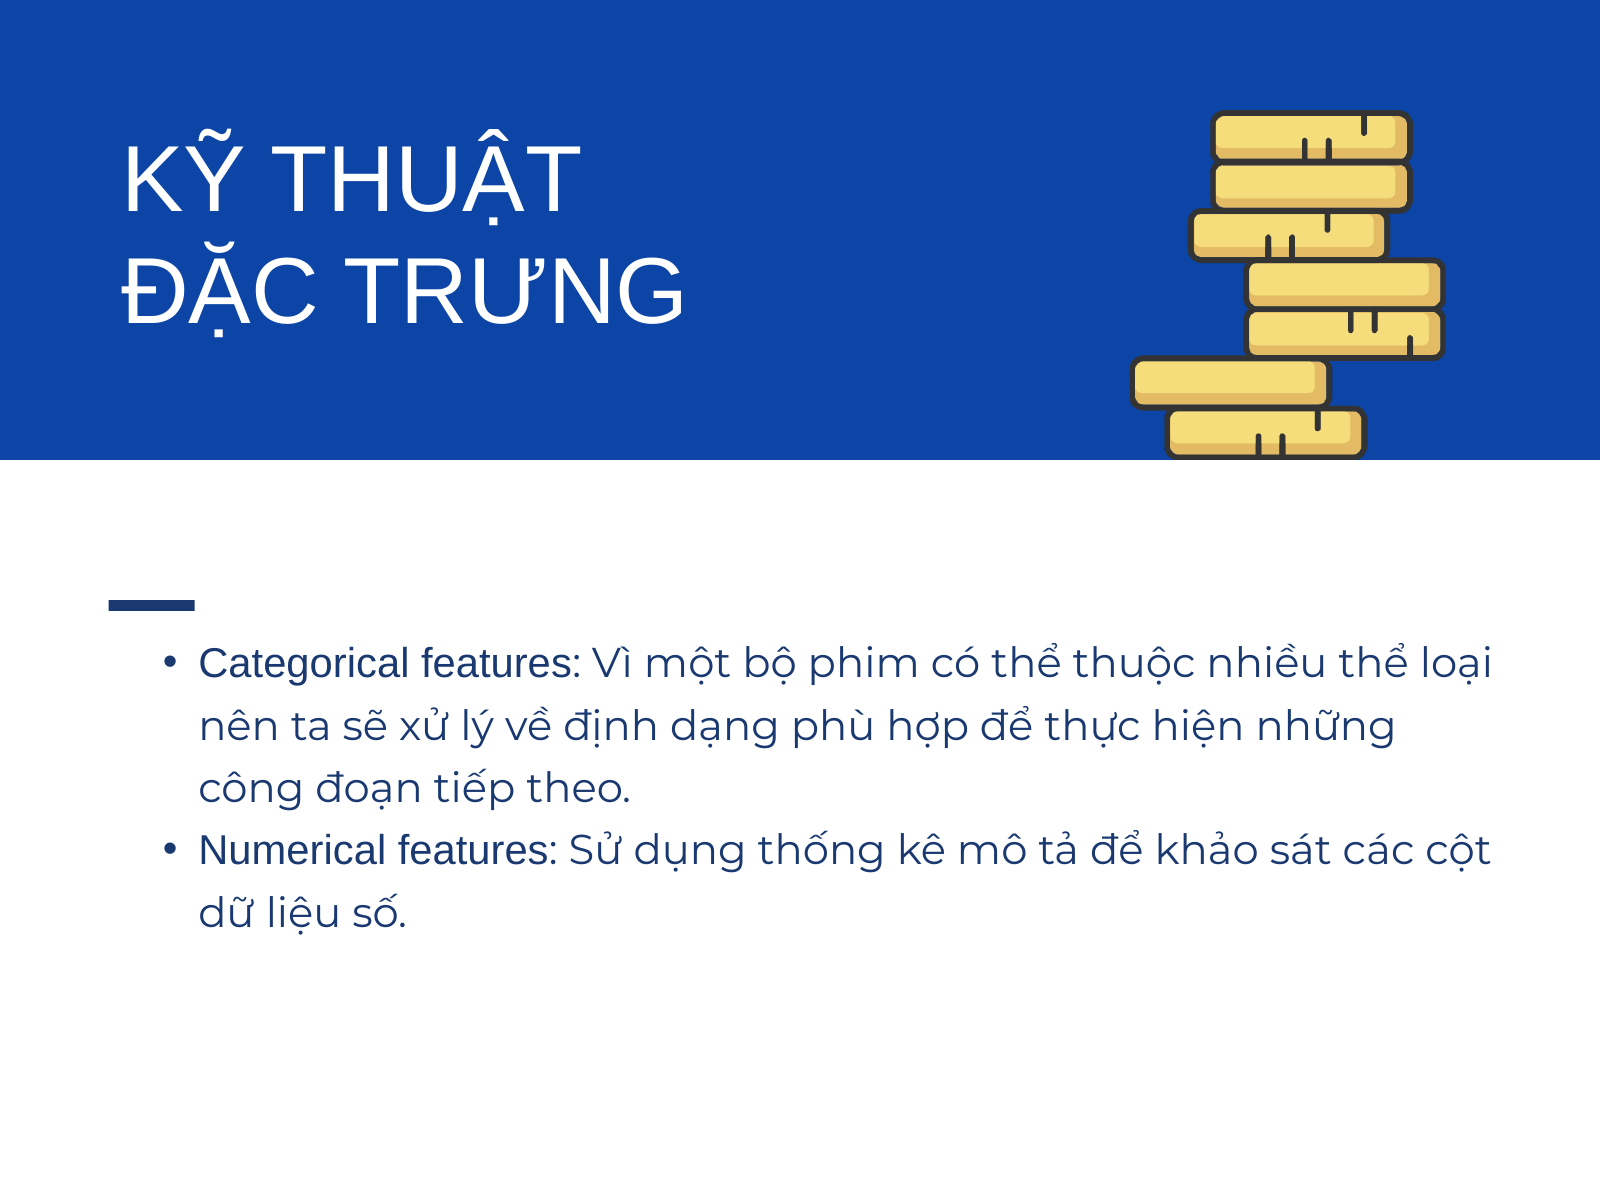

KỸ THUẬT
ĐẶC TRƯNG

Categorical features: Vì một bộ phim có thể thuộc nhiều thể loại nên ta sẽ xử lý về định dạng phù hợp để thực hiện những công đoạn tiếp theo.
Numerical features: Sử dụng thống kê mô tả để khảo sát các cột dữ liệu số.